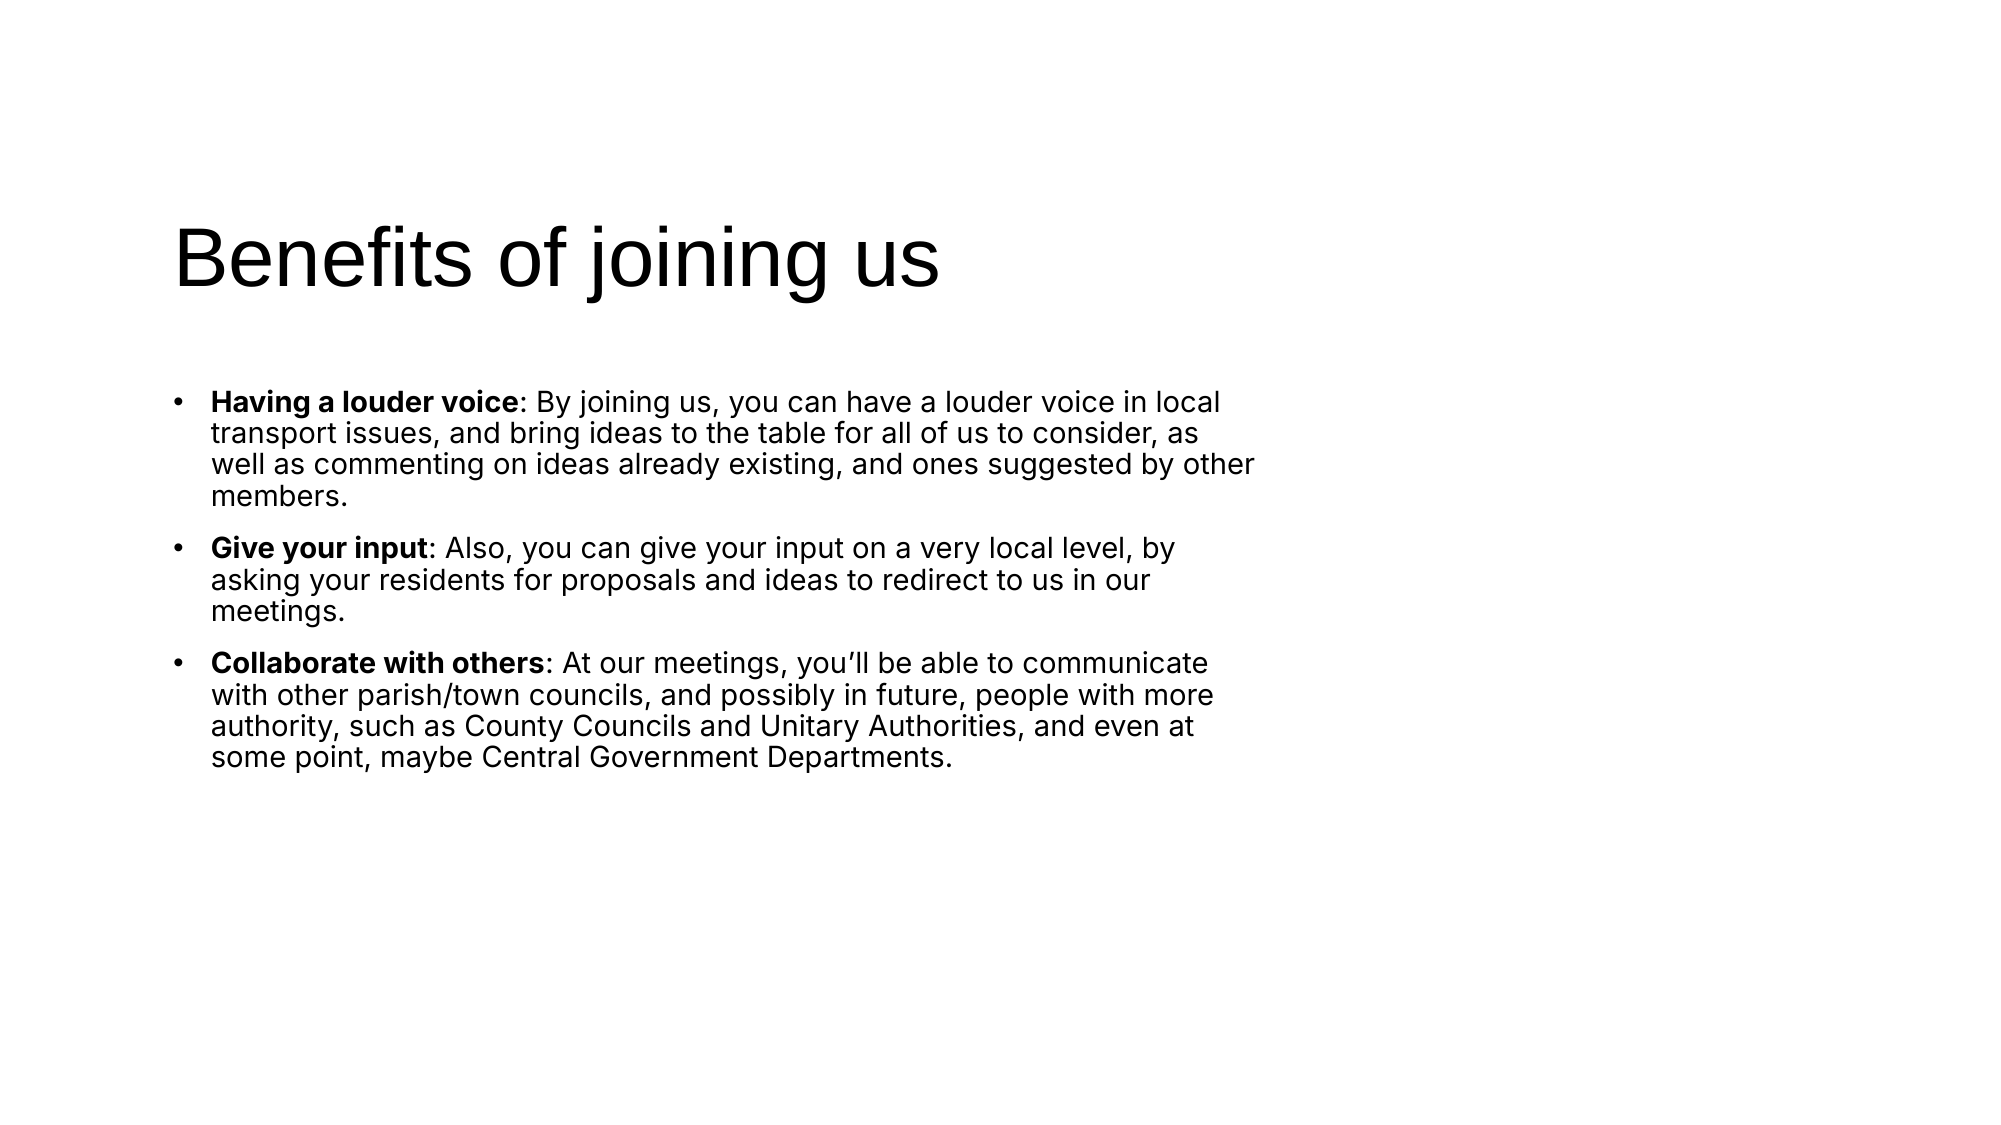

# Benefits of joining us
Having a louder voice: By joining us, you can have a louder voice in local transport issues, and bring ideas to the table for all of us to consider, as well as commenting on ideas already existing, and ones suggested by other members.
Give your input: Also, you can give your input on a very local level, by asking your residents for proposals and ideas to redirect to us in our meetings.
Collaborate with others: At our meetings, you’ll be able to communicate with other parish/town councils, and possibly in future, people with more authority, such as County Councils and Unitary Authorities, and even at some point, maybe Central Government Departments.